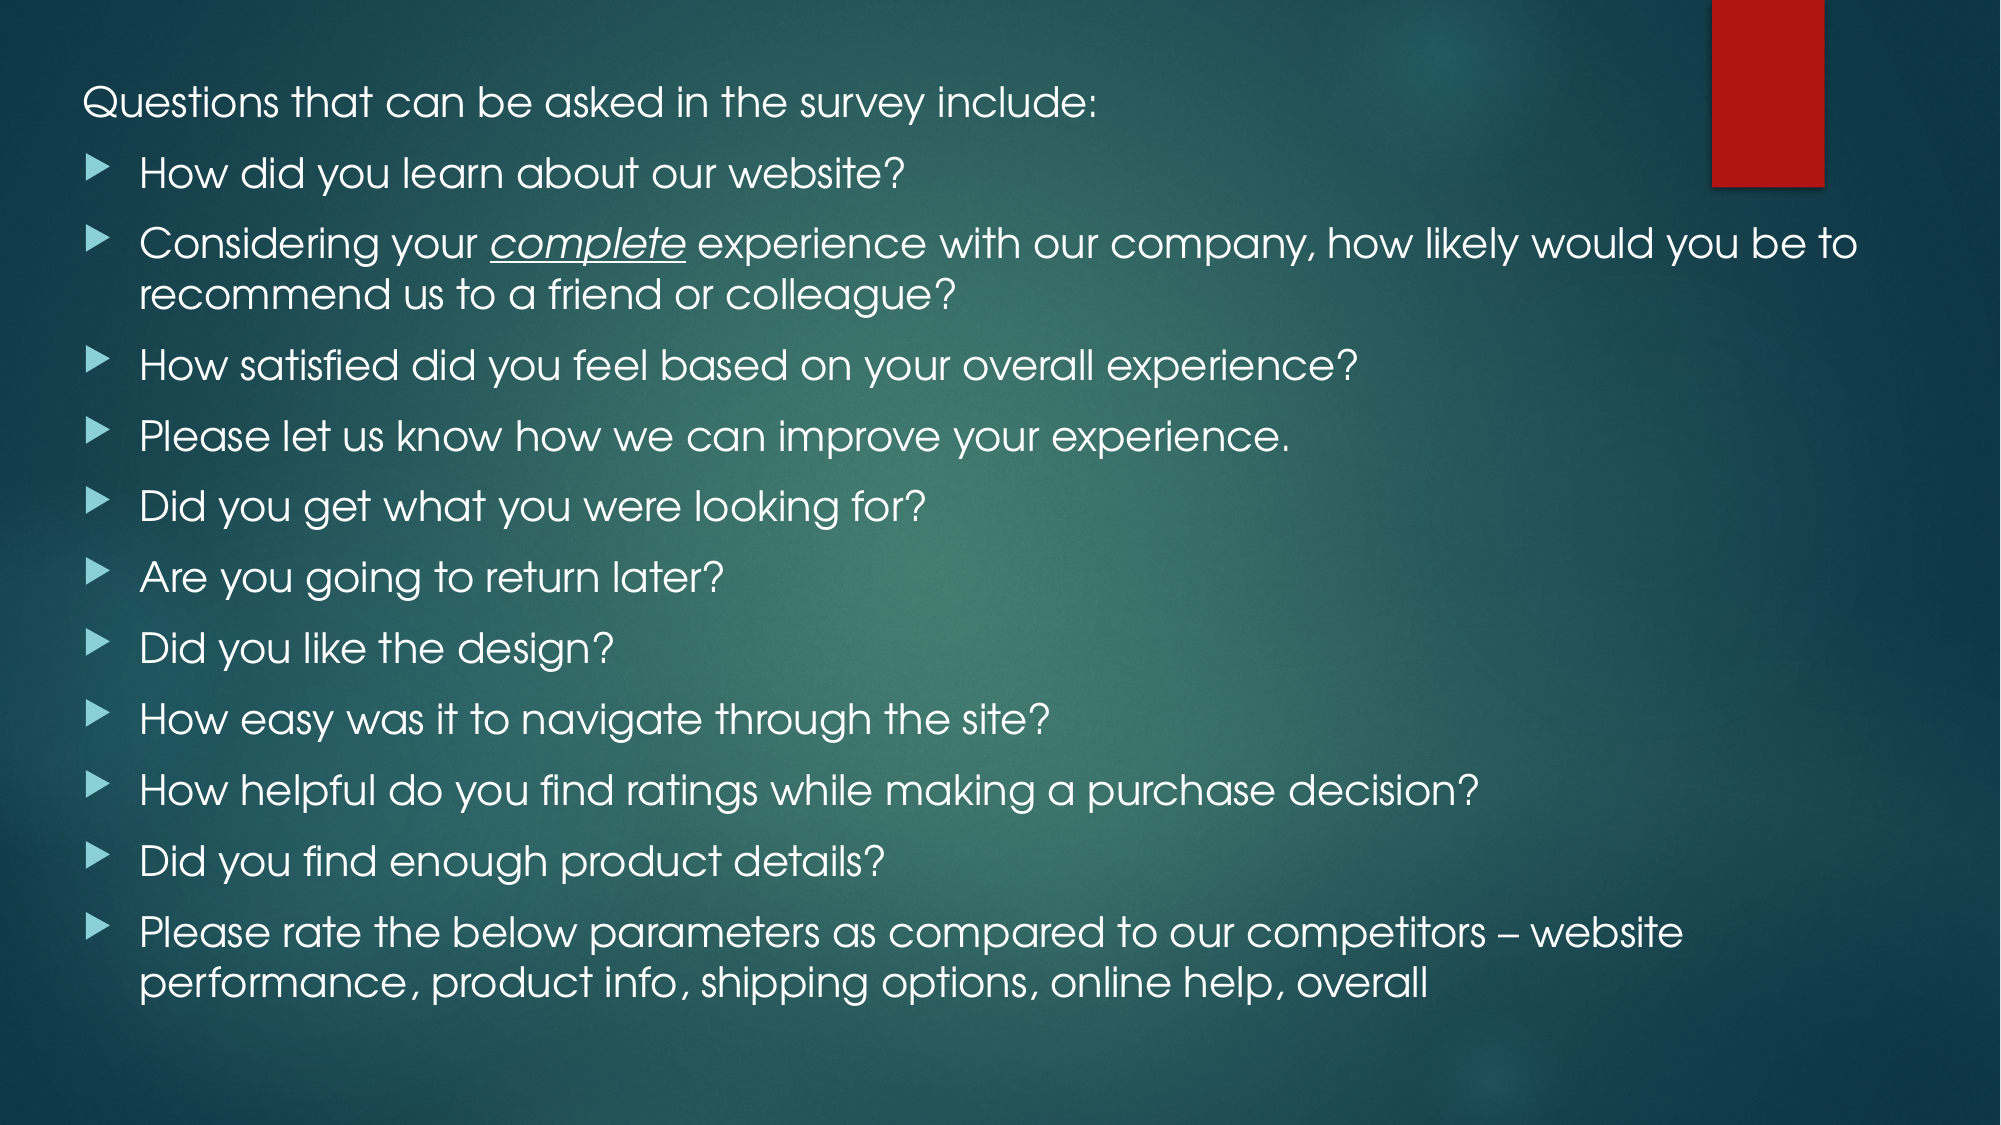

Questions that can be asked in the survey include:
How did you learn about our website?
Considering your complete experience with our company, how likely would you be to recommend us to a friend or colleague?
How satisfied did you feel based on your overall experience?
Please let us know how we can improve your experience.
Did you get what you were looking for?
Are you going to return later?
Did you like the design?
How easy was it to navigate through the site?
How helpful do you find ratings while making a purchase decision?
Did you find enough product details?
Please rate the below parameters as compared to our competitors – website performance, product info, shipping options, online help, overall